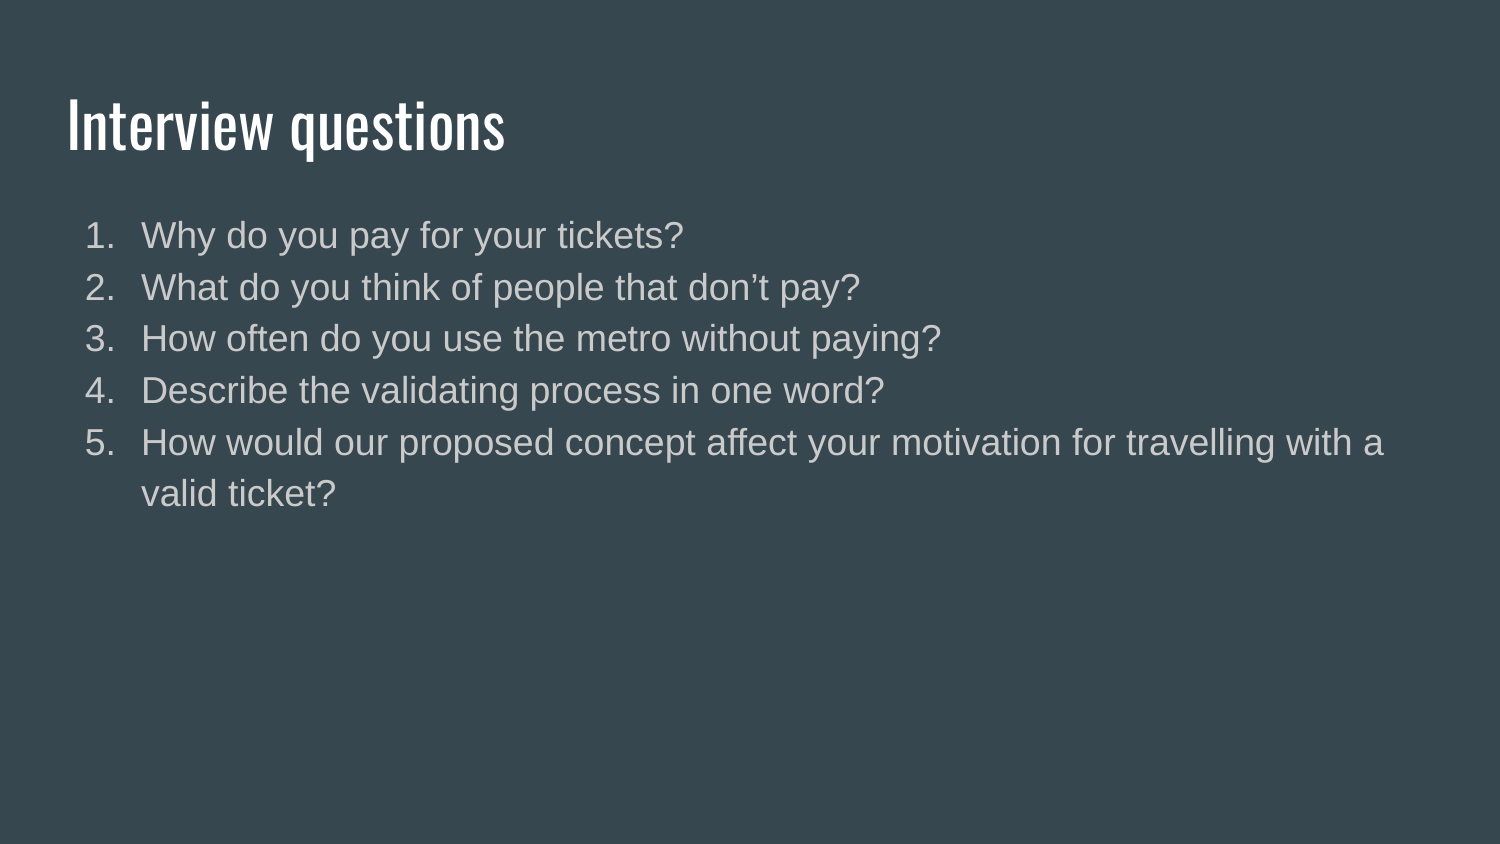

# Interview questions
Why do you pay for your tickets?
What do you think of people that don’t pay?
How often do you use the metro without paying?
Describe the validating process in one word?
How would our proposed concept affect your motivation for travelling with a valid ticket?